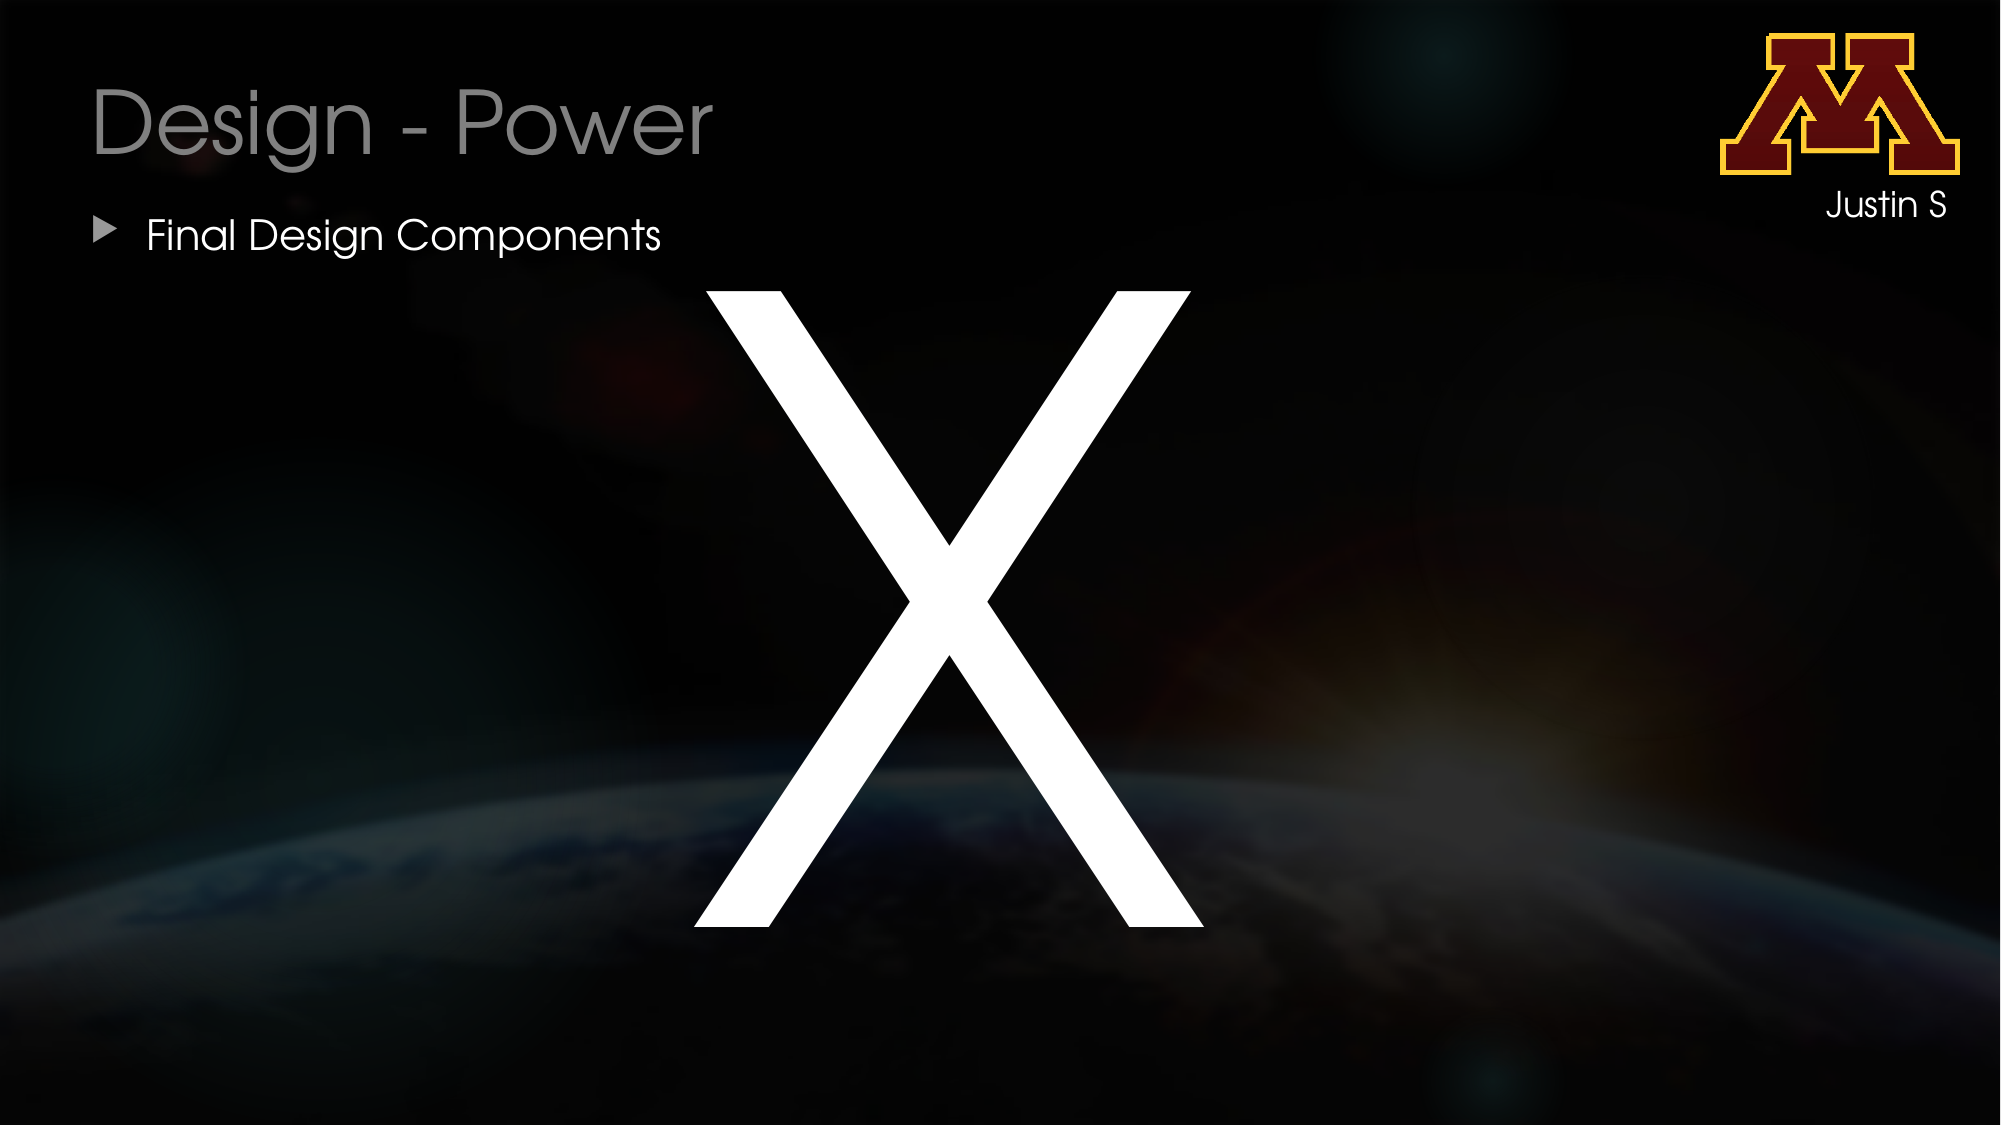

# Design - Power
X
Justin S
Final Design Components